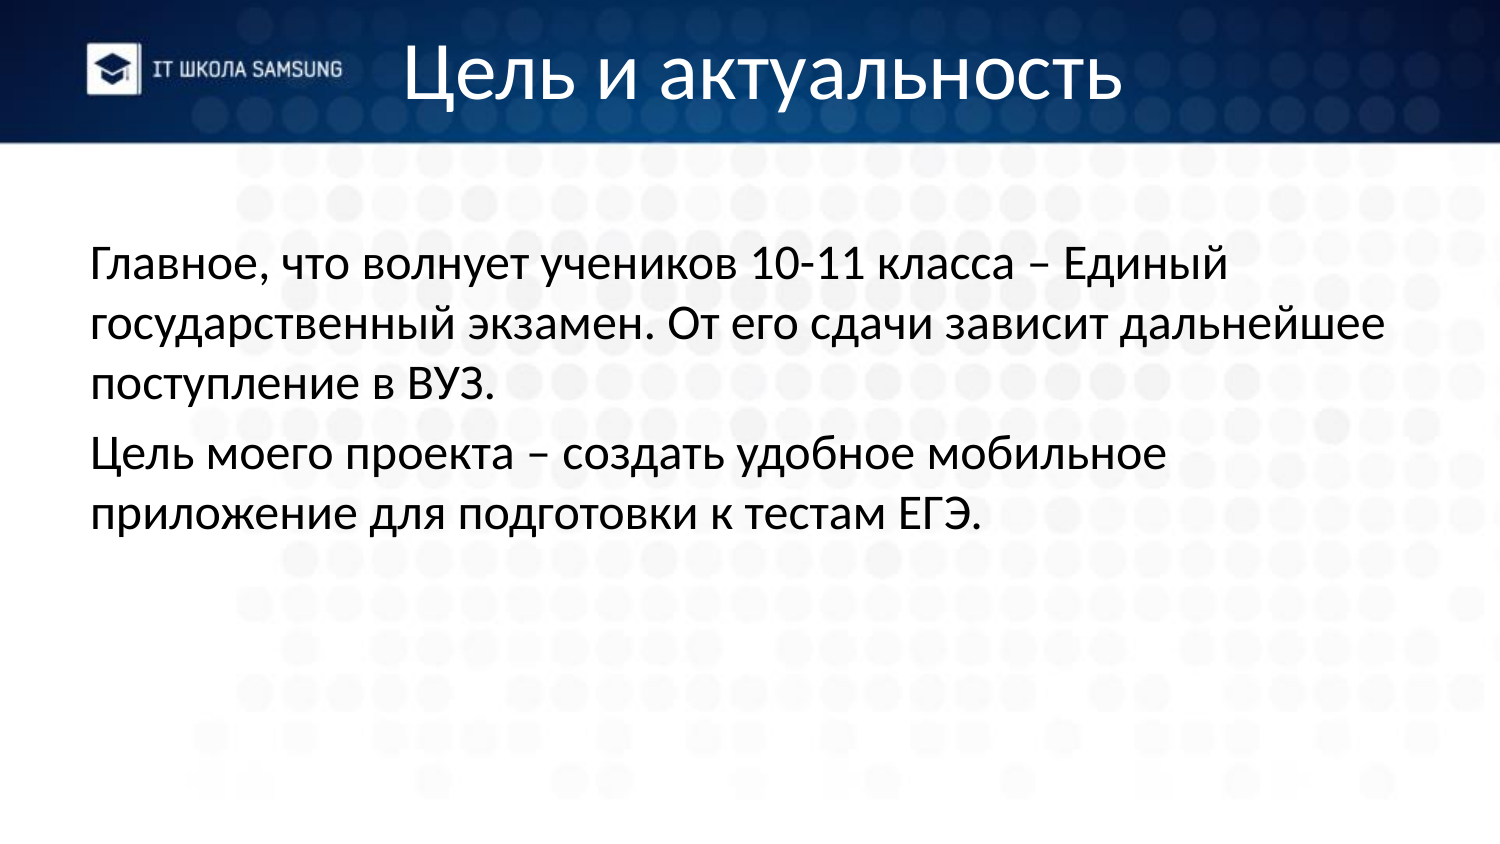

# Цель и актуальность
Главное, что волнует учеников 10-11 класса – Единый государственный экзамен. От его сдачи зависит дальнейшее поступление в ВУЗ.
Цель моего проекта – создать удобное мобильное приложение для подготовки к тестам ЕГЭ.